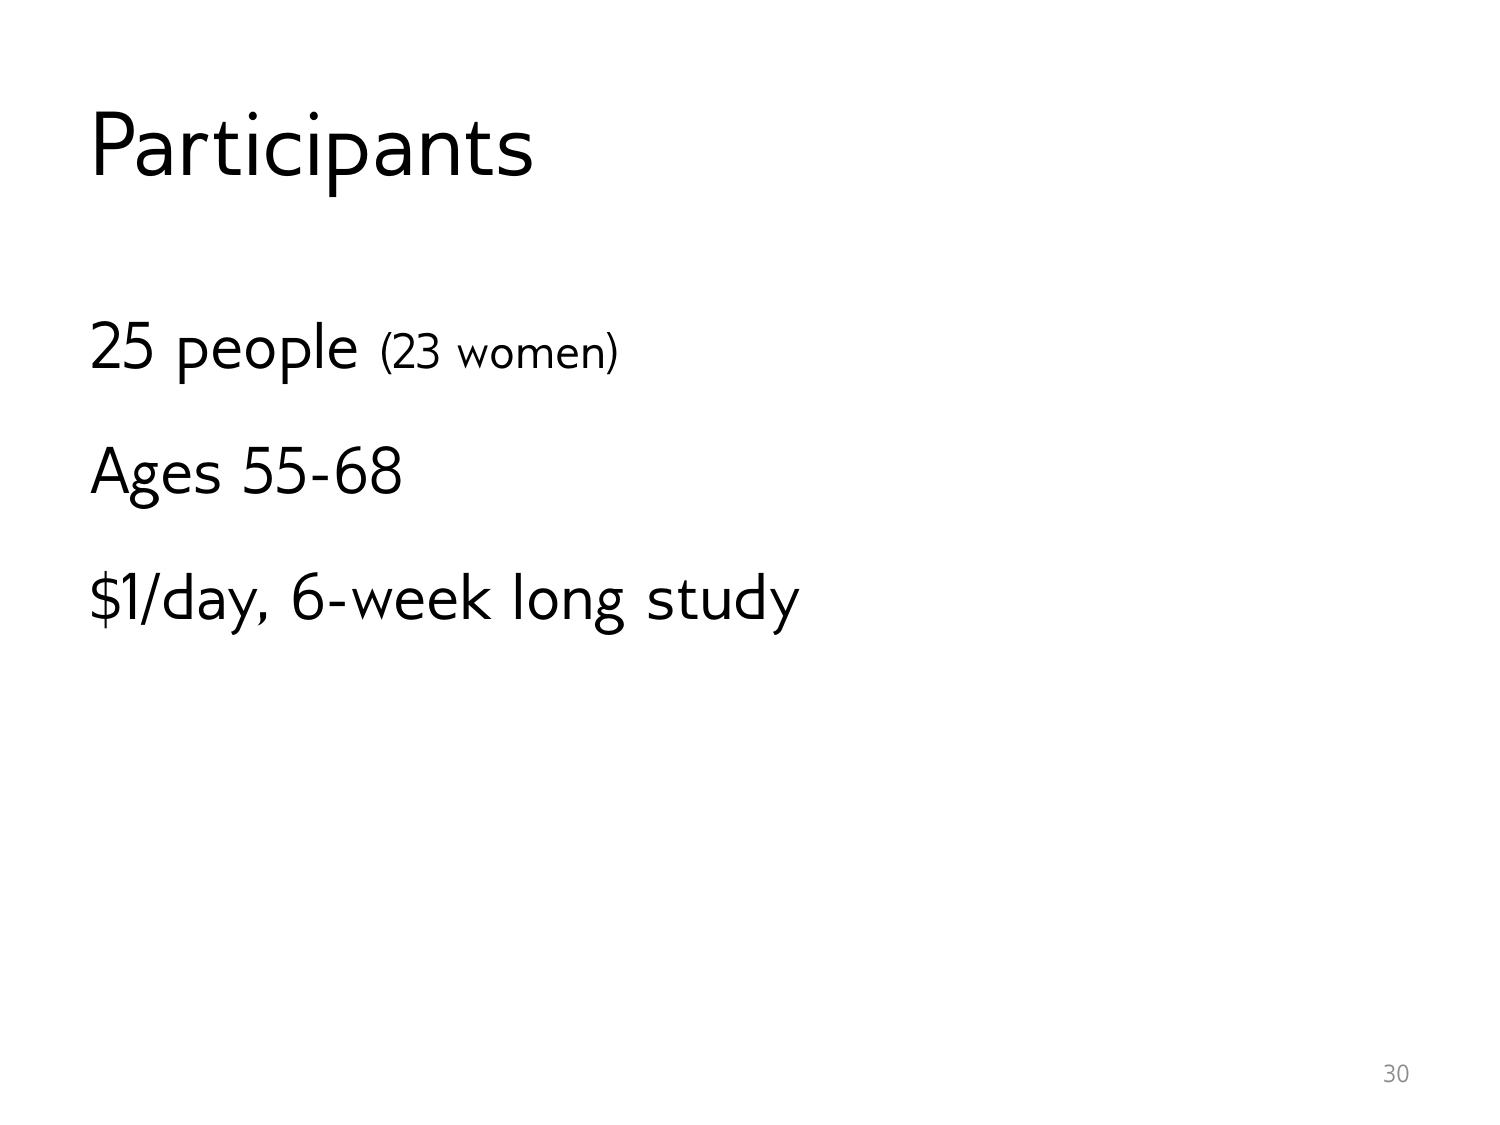

# Participants
25 people (23 women)
Ages 55-68
$1/day, 6-week long study
30